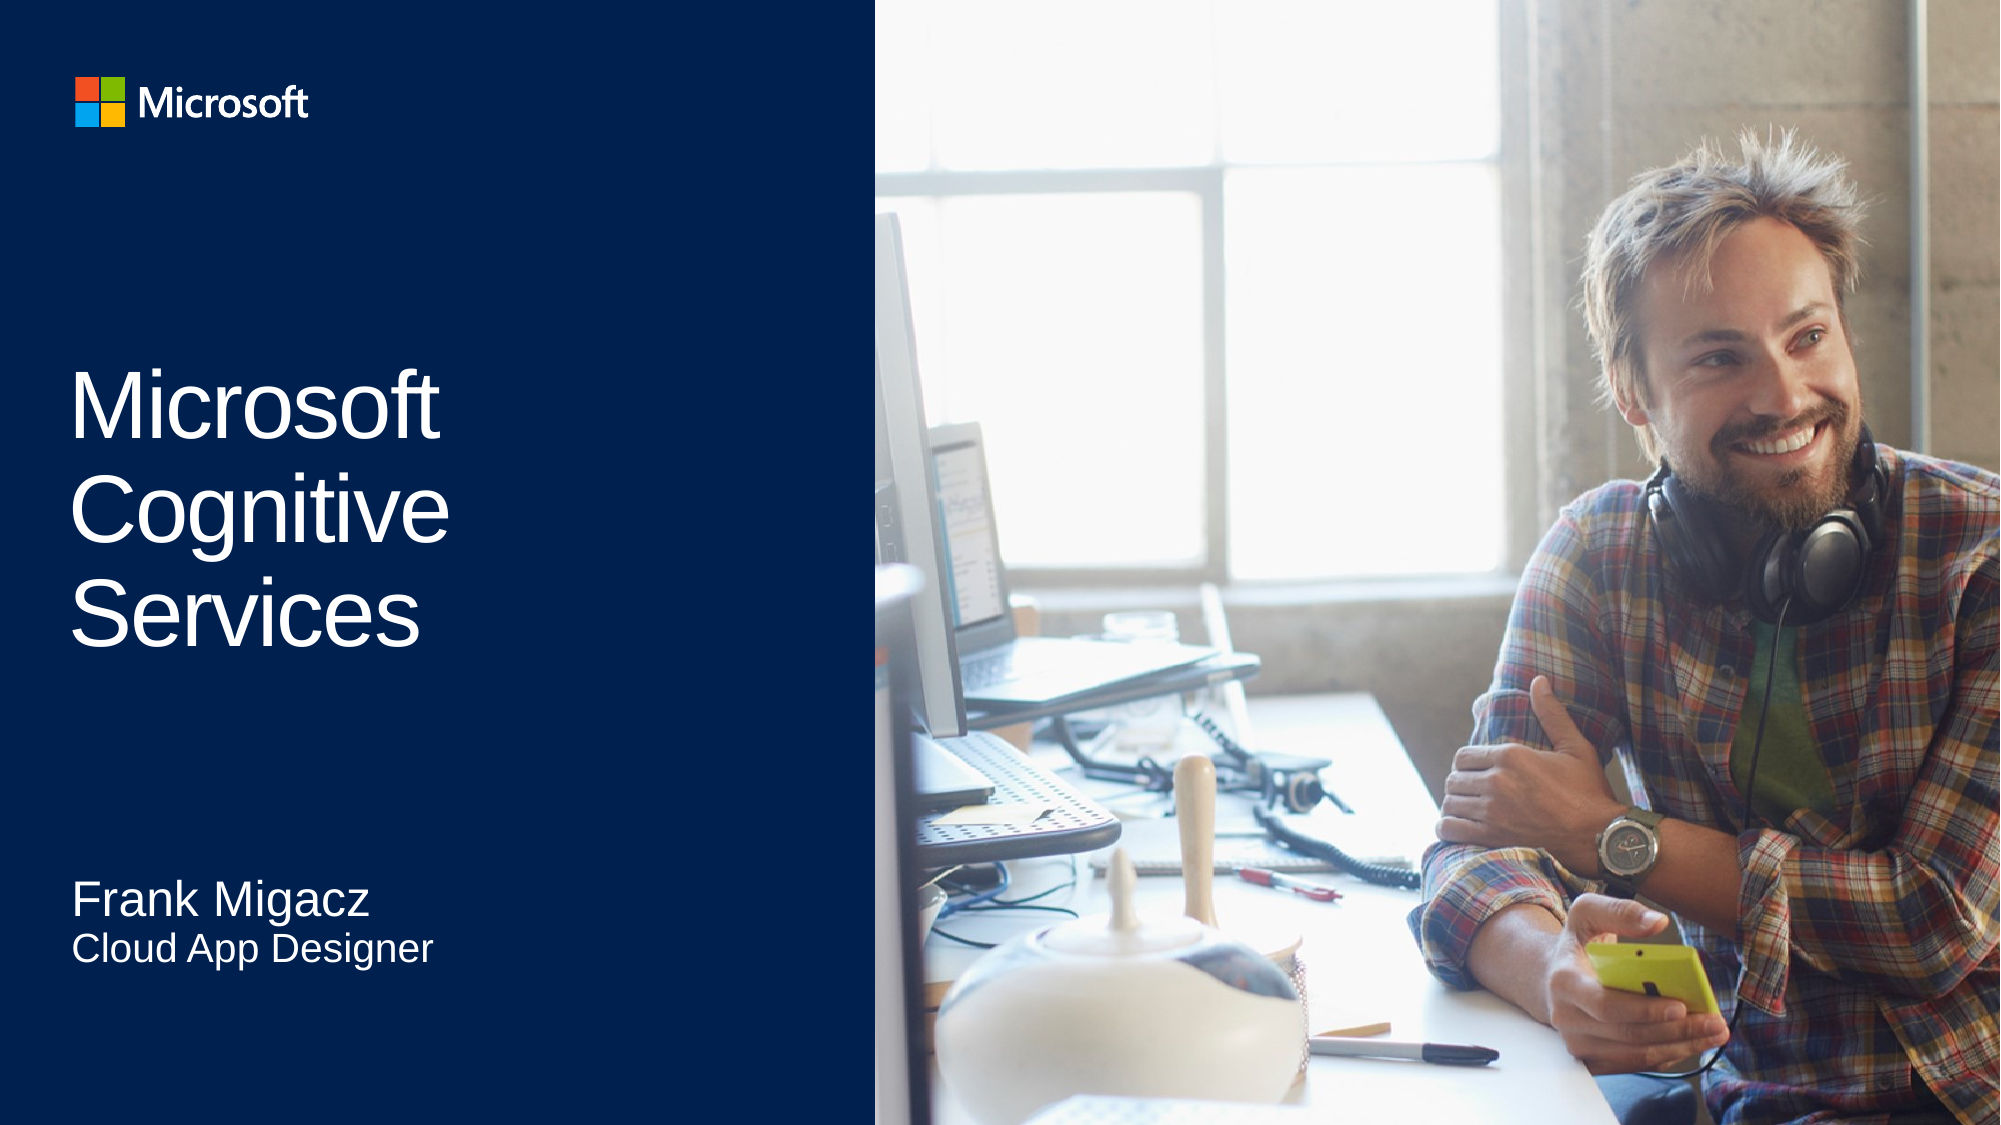

# Microsoft Cognitive Services
Frank Migacz
Cloud App Designer